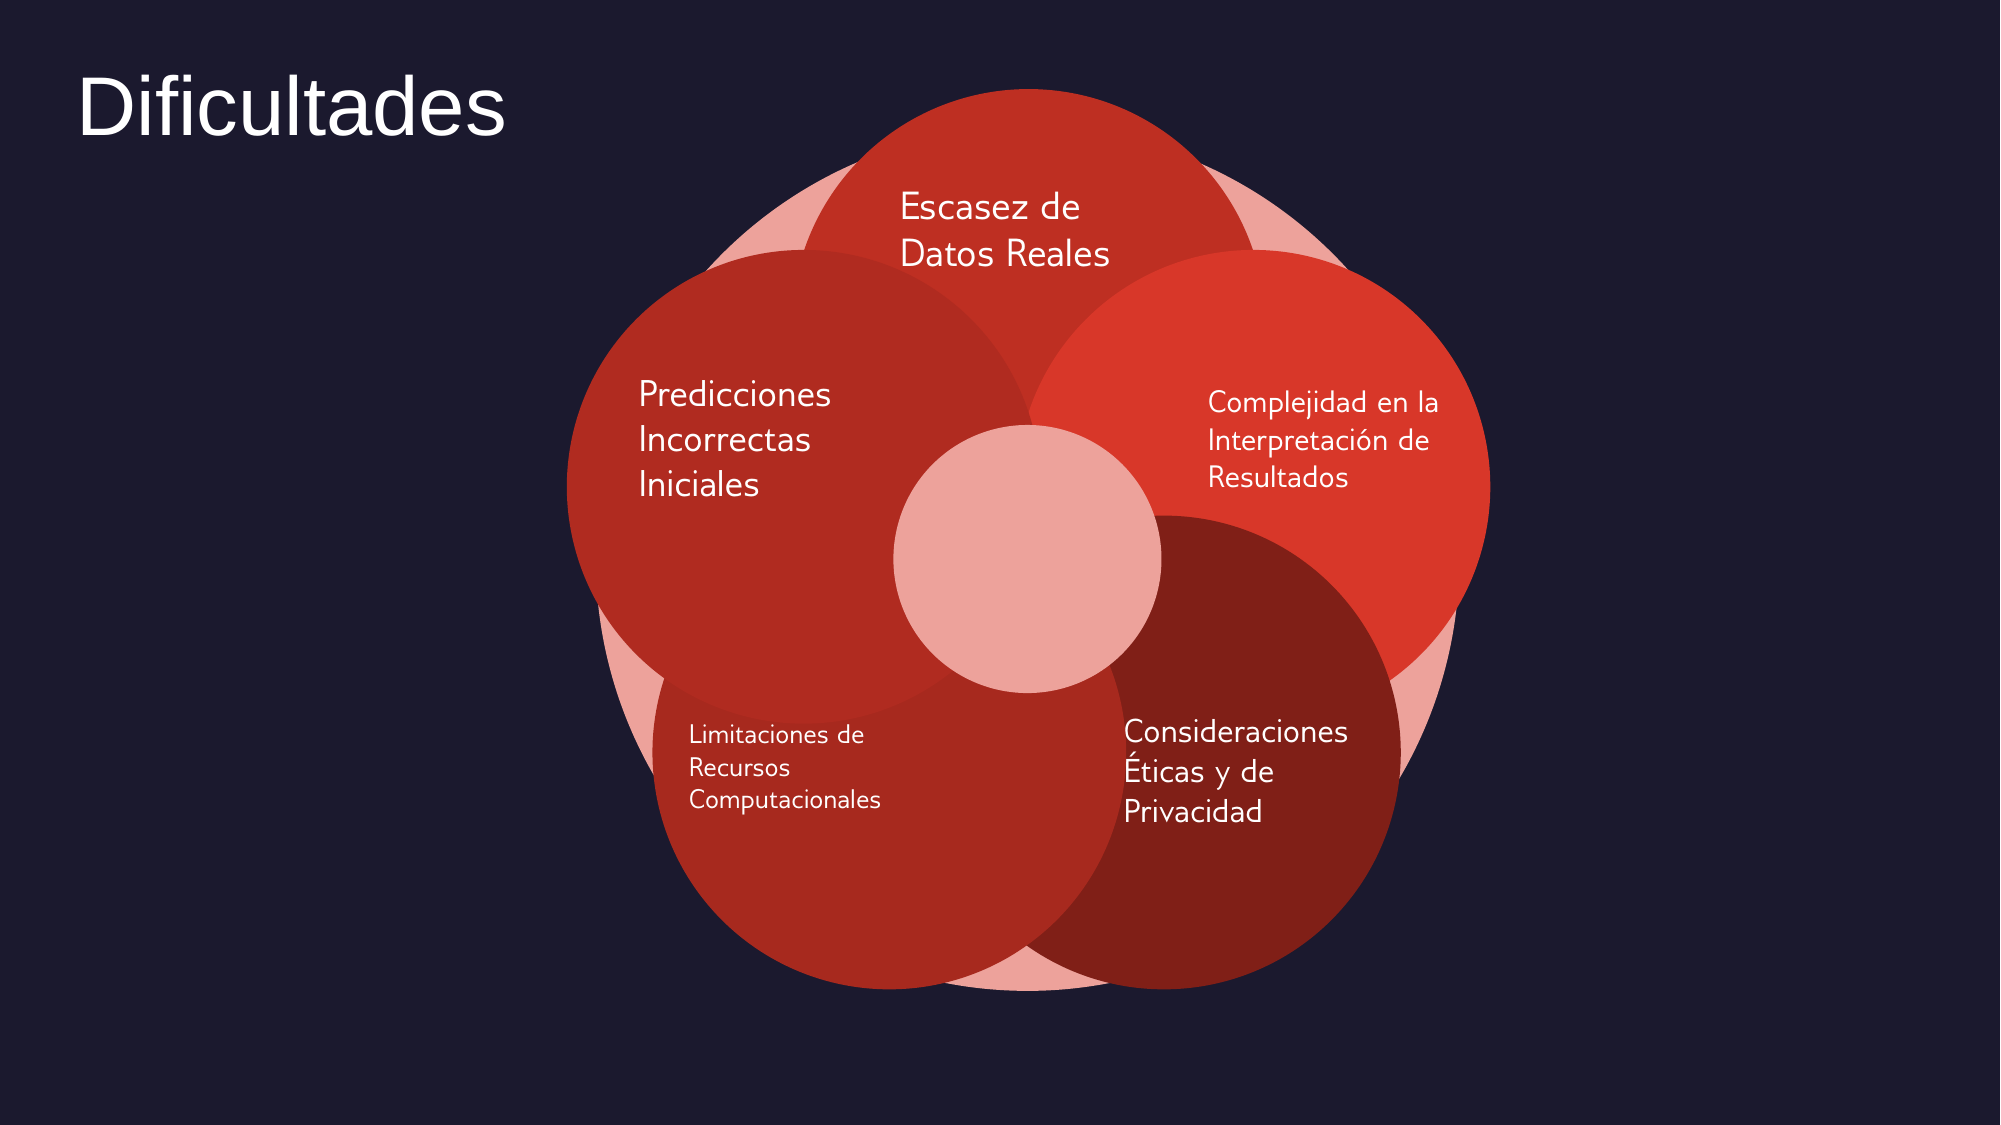

Dificultades

Escasez de Datos Reales

Predicciones Incorrectas Iniciales

Complejidad en la Interpretación de Resultados

Consideraciones Éticas y de Privacidad

Limitaciones de Recursos Computacionales